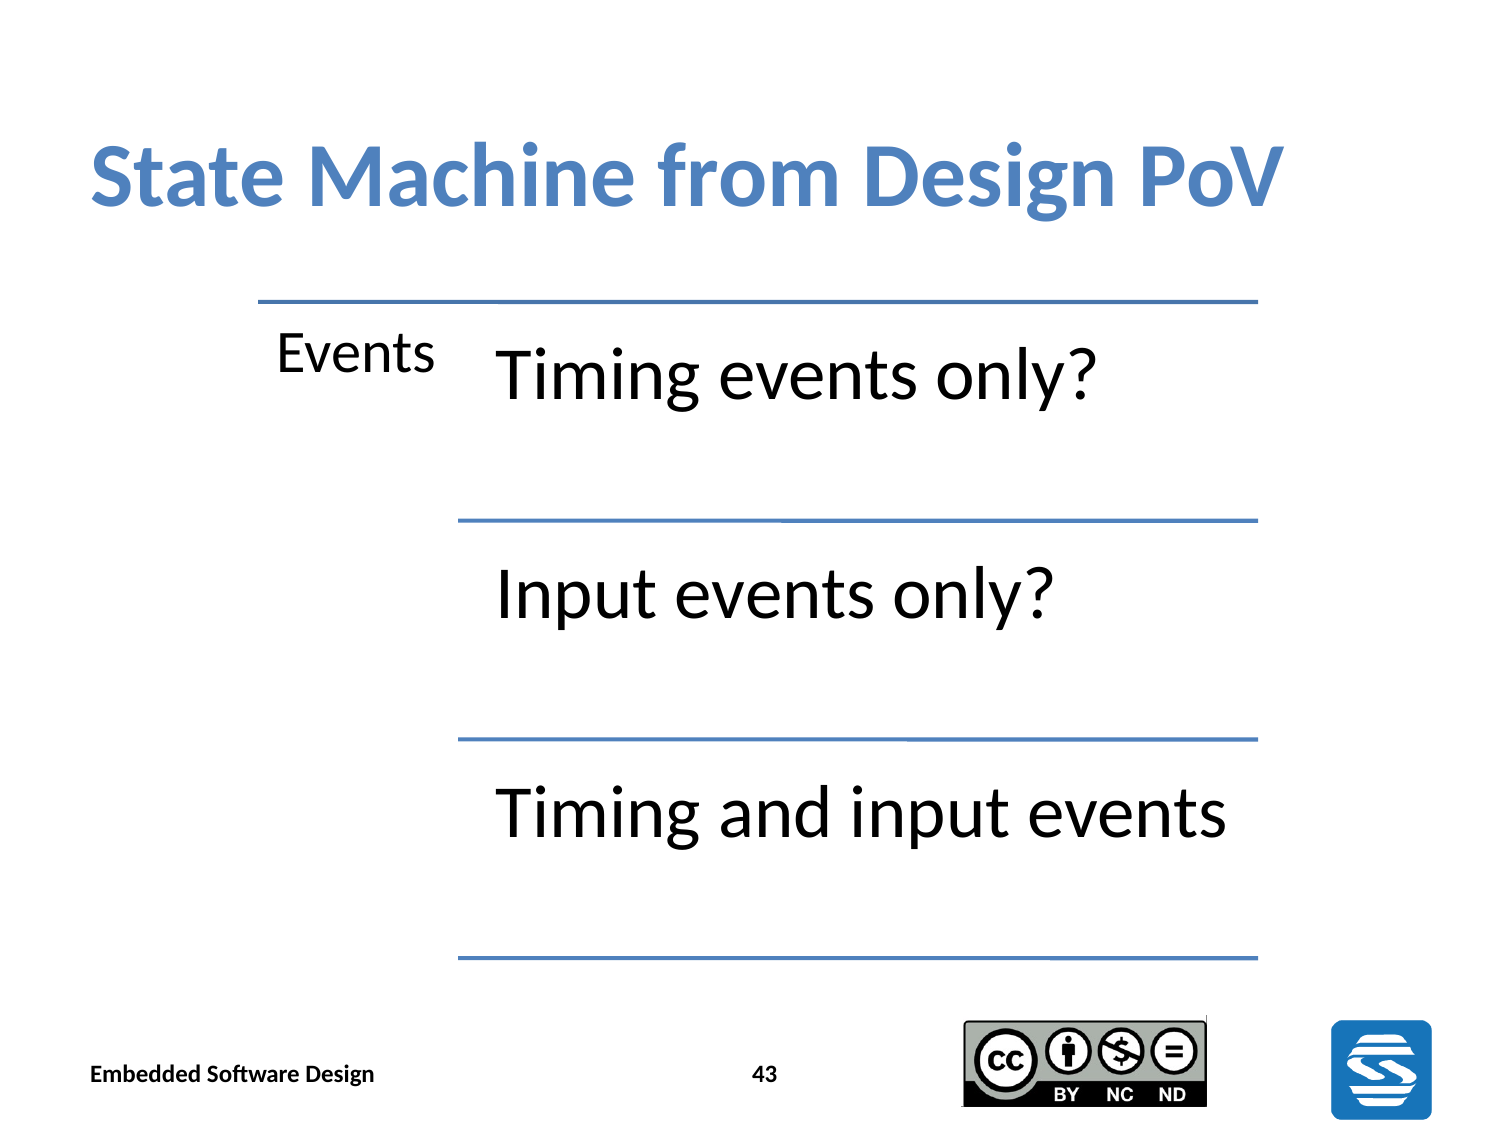

# State Machine from Design PoV
Events
Timing events only?
Input events only?
Timing and input events
Embedded Software Design
43